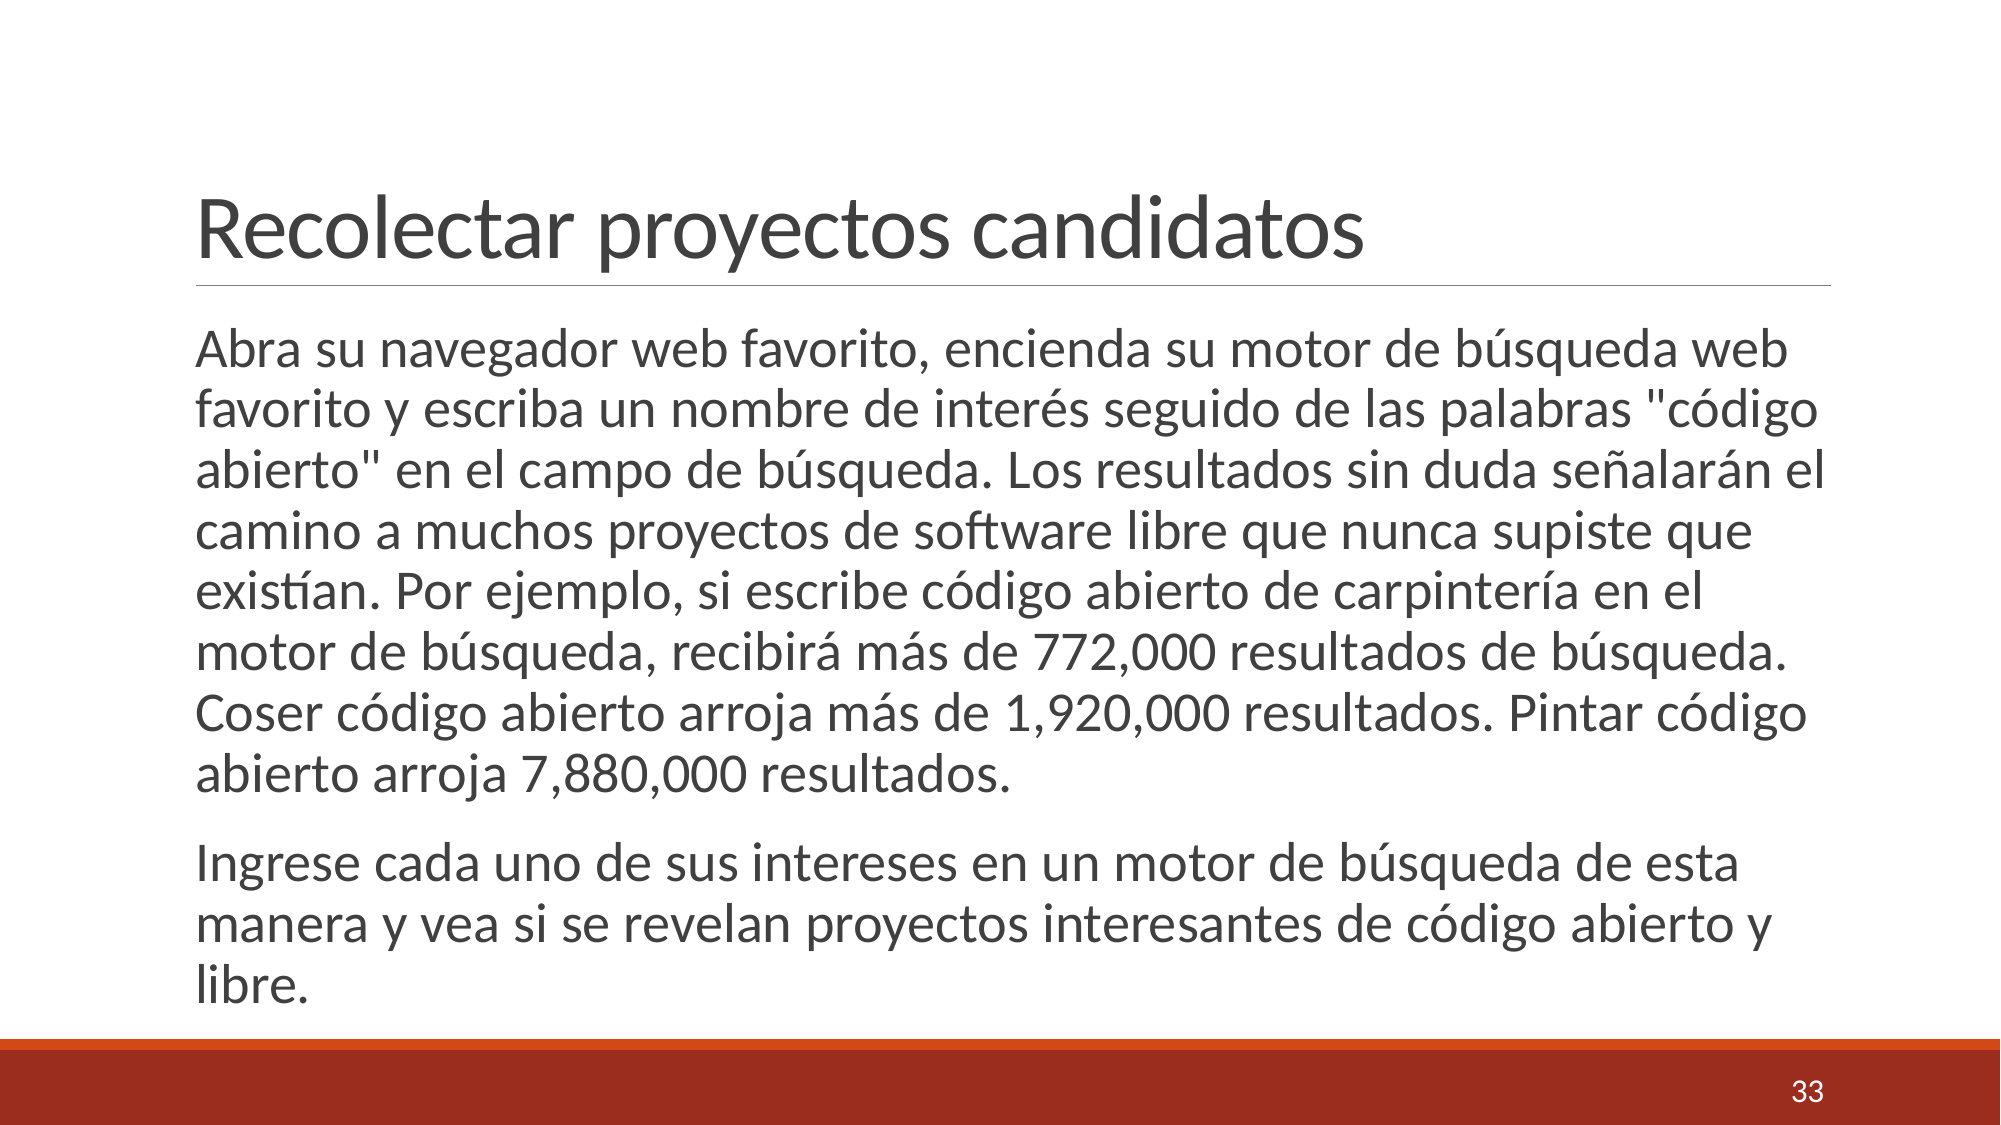

# Recolectar proyectos candidatos
Abra su navegador web favorito, encienda su motor de búsqueda web favorito y escriba un nombre de interés seguido de las palabras "código abierto" en el campo de búsqueda. Los resultados sin duda señalarán el camino a muchos proyectos de software libre que nunca supiste que existían. Por ejemplo, si escribe código abierto de carpintería en el motor de búsqueda, recibirá más de 772,000 resultados de búsqueda. Coser código abierto arroja más de 1,920,000 resultados. Pintar código abierto arroja 7,880,000 resultados.
Ingrese cada uno de sus intereses en un motor de búsqueda de esta manera y vea si se revelan proyectos interesantes de código abierto y libre.
33